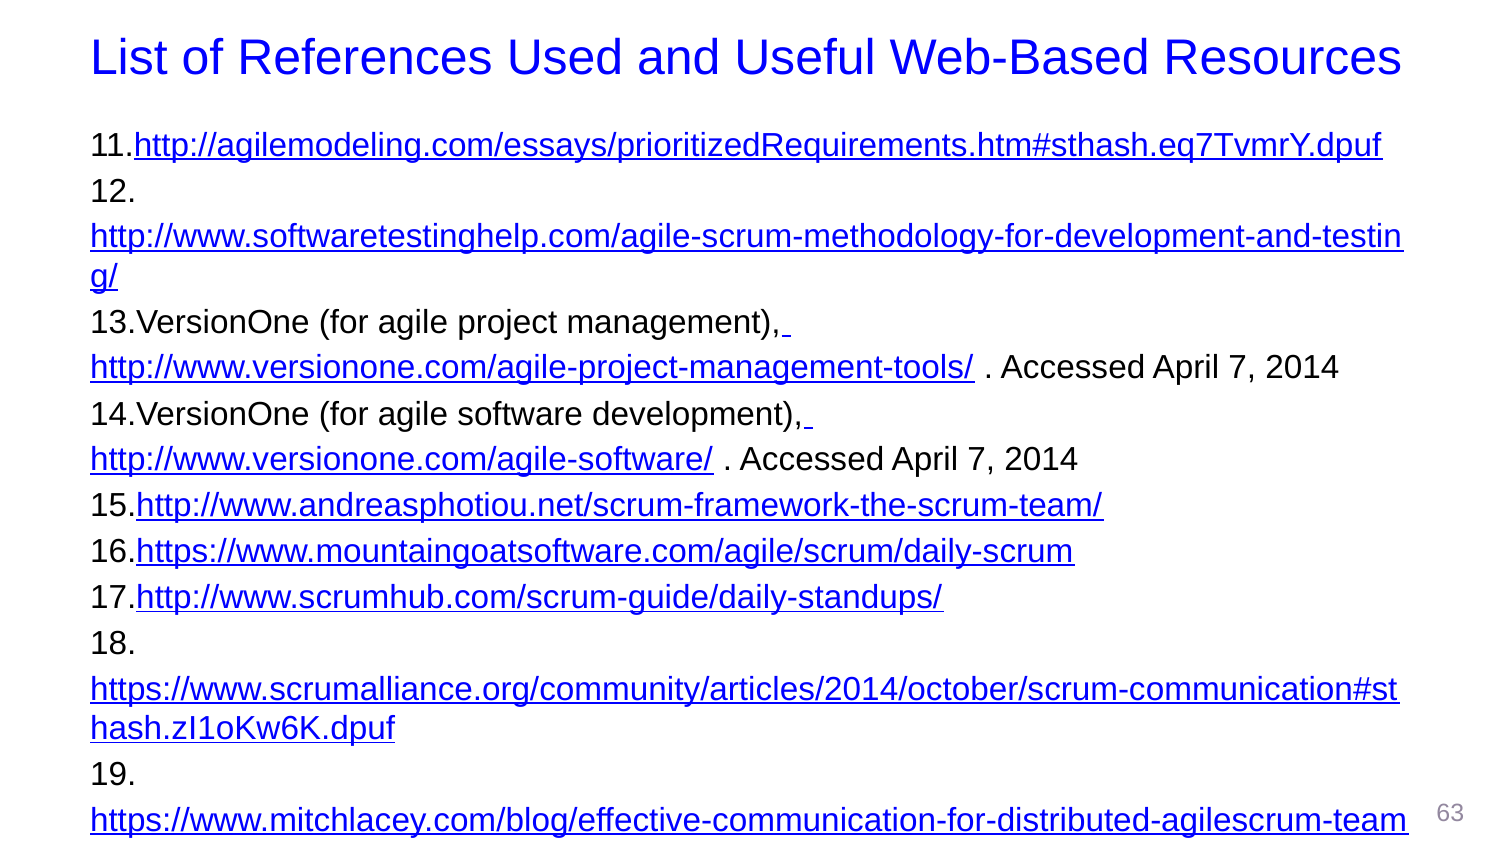

List of References Used and Useful Web-Based Resources
11.http://agilemodeling.com/essays/prioritizedRequirements.htm#sthash.eq7TvmrY.dpuf
12.http://www.softwaretestinghelp.com/agile-scrum-methodology-for-development-and-testing/
13.VersionOne (for agile project management), http://www.versionone.com/agile-project-management-tools/ . Accessed April 7, 2014
14.VersionOne (for agile software development), http://www.versionone.com/agile-software/ . Accessed April 7, 2014
15.http://www.andreasphotiou.net/scrum-framework-the-scrum-team/
16.https://www.mountaingoatsoftware.com/agile/scrum/daily-scrum
17.http://www.scrumhub.com/scrum-guide/daily-standups/
18.https://www.scrumalliance.org/community/articles/2014/october/scrum-communication#sthash.zI1oKw6K.dpuf
19.https://www.mitchlacey.com/blog/effective-communication-for-distributed-agilescrum-teams#sthash.cyAQa6M6.dpuf
20.http://agilemakingprogress.blogspot.com/2011/02/hyper-communication-scrums-secret-sauce.html